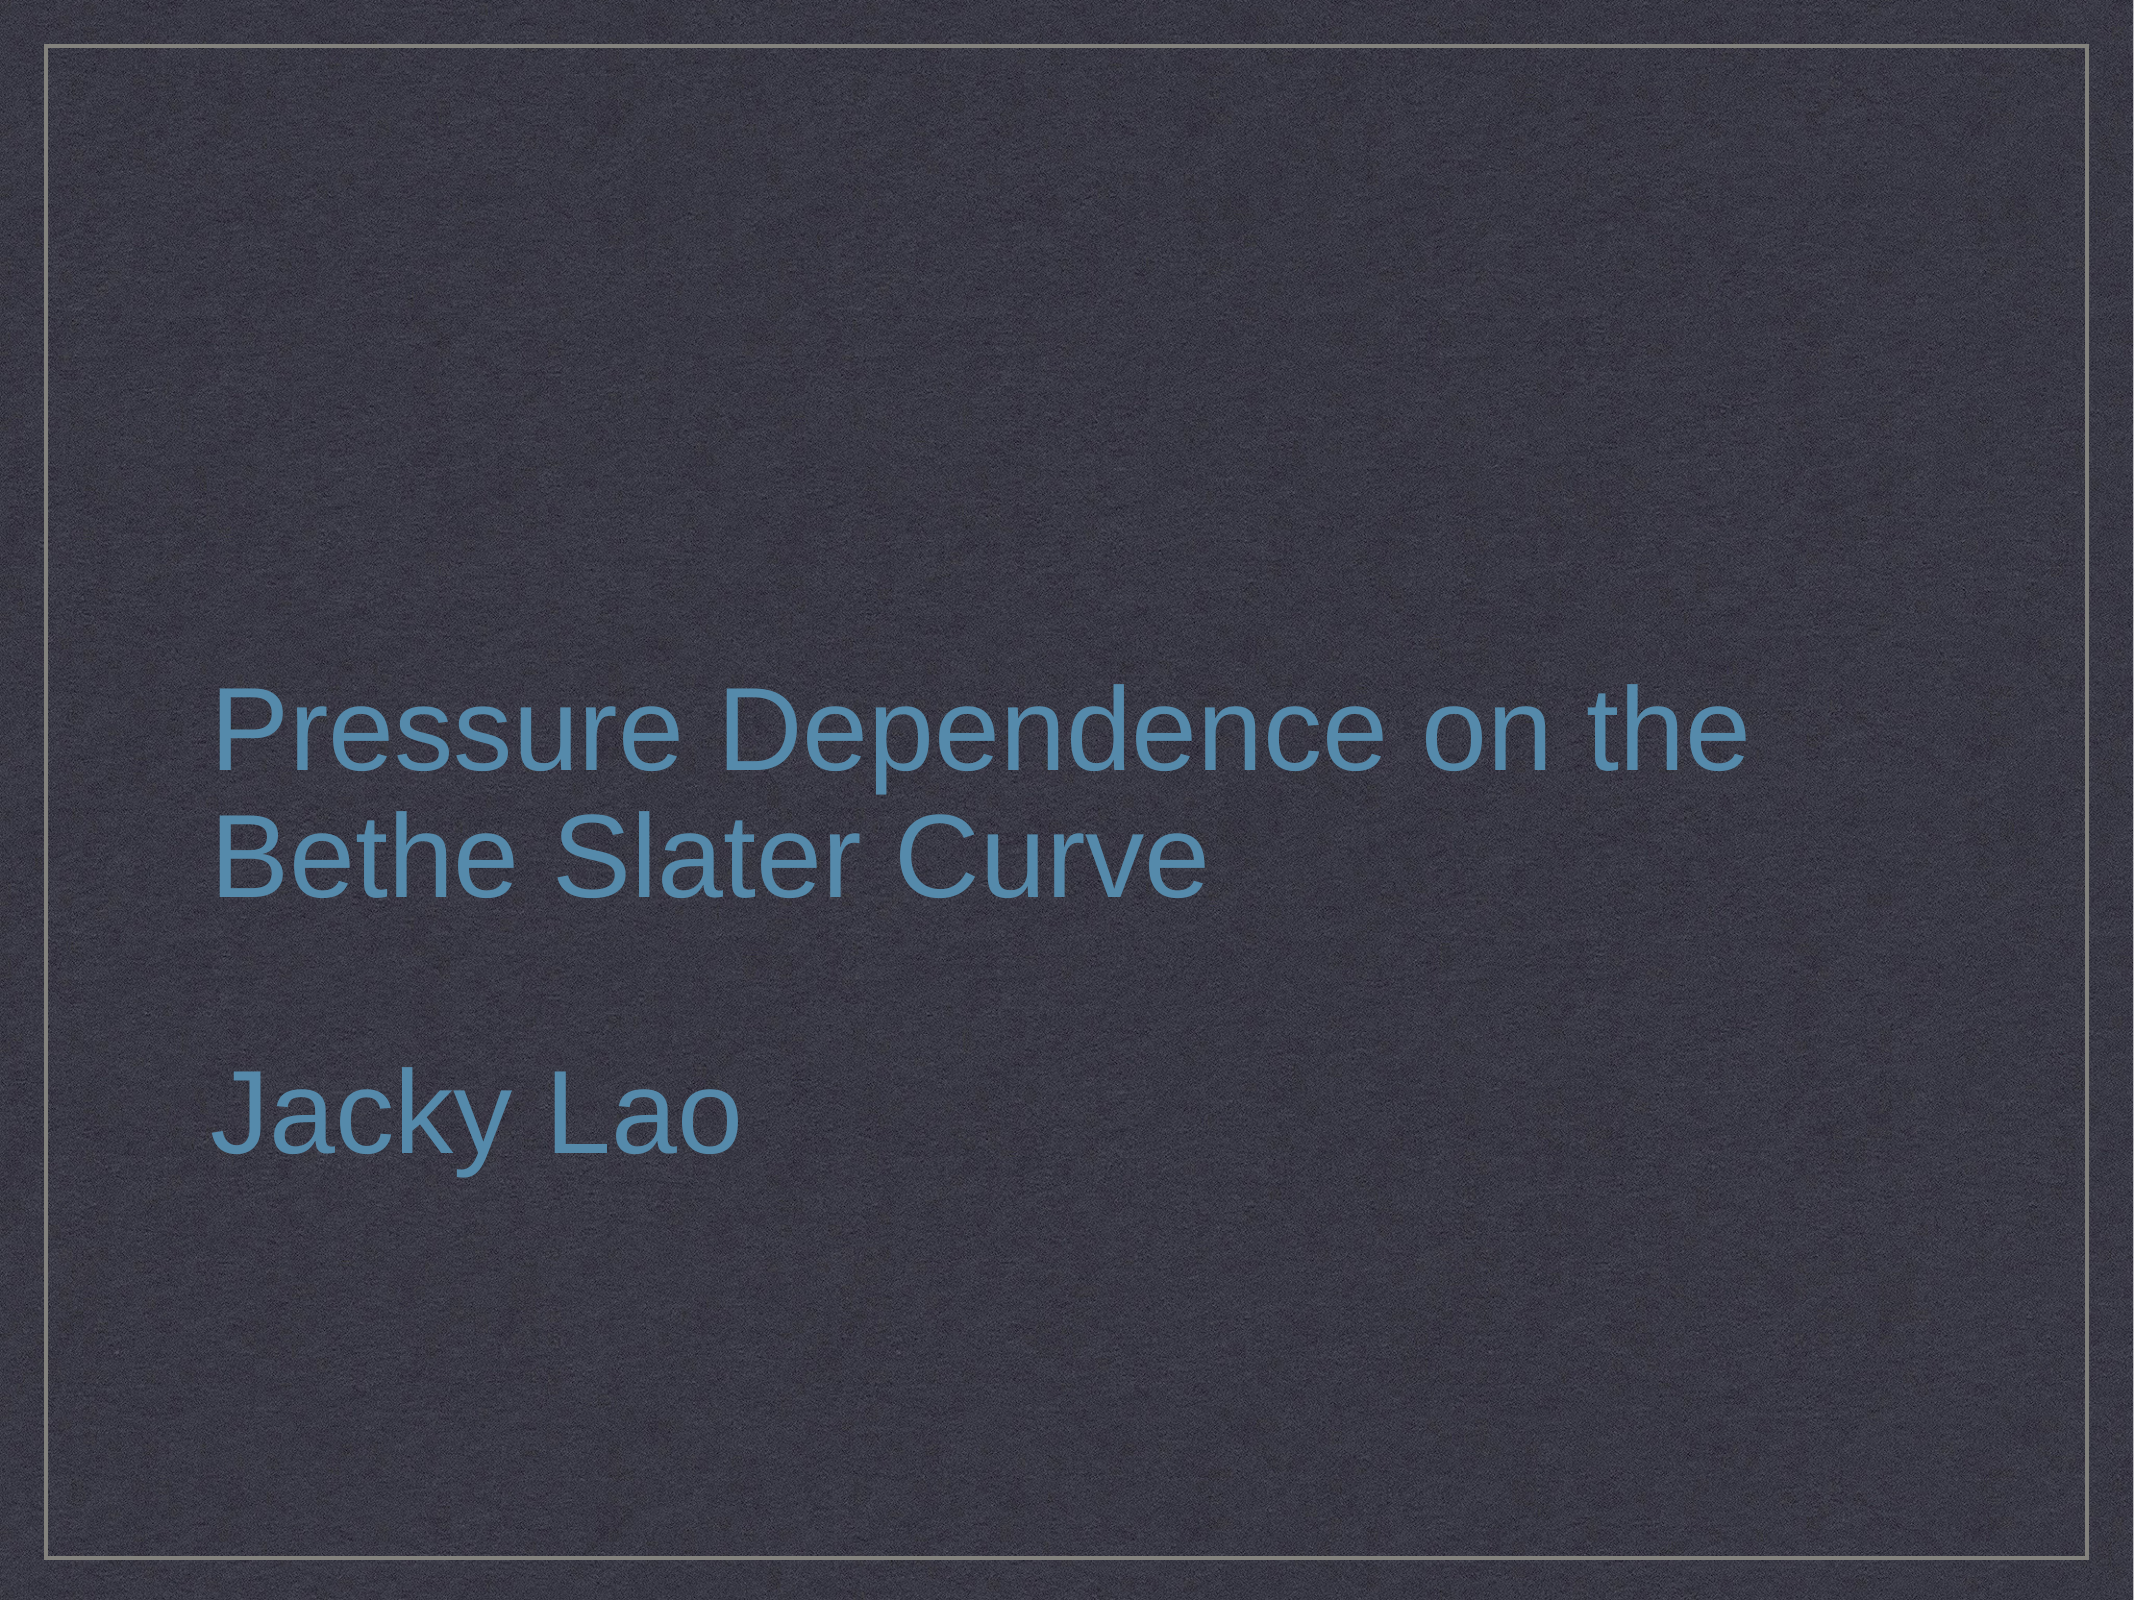

# Pressure Dependence on the Bethe Slater Curve

Jacky Lao